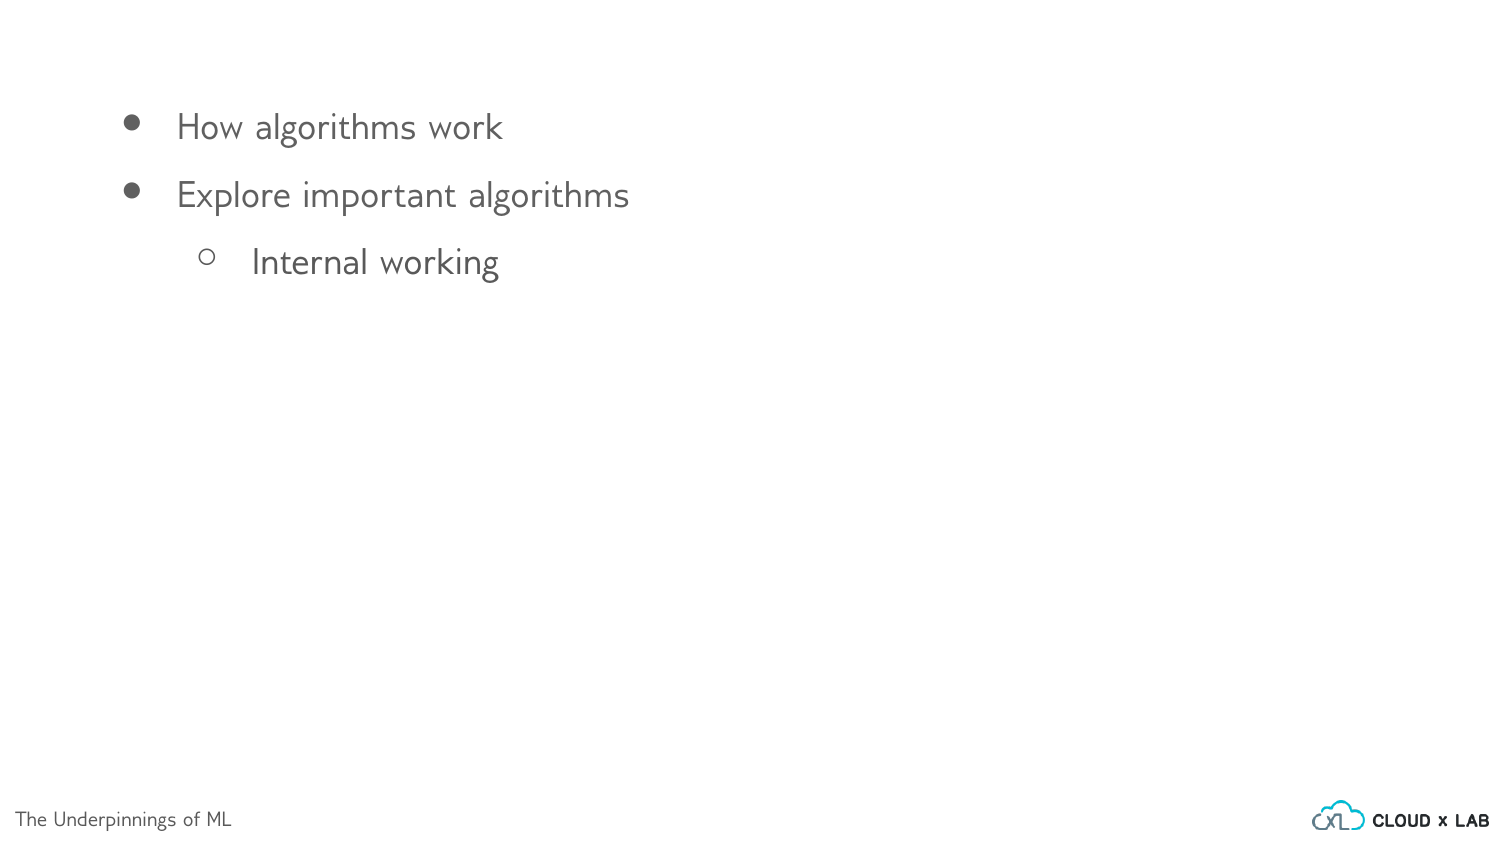

How algorithms work
Explore important algorithms
Internal working
The Underpinnings of ML